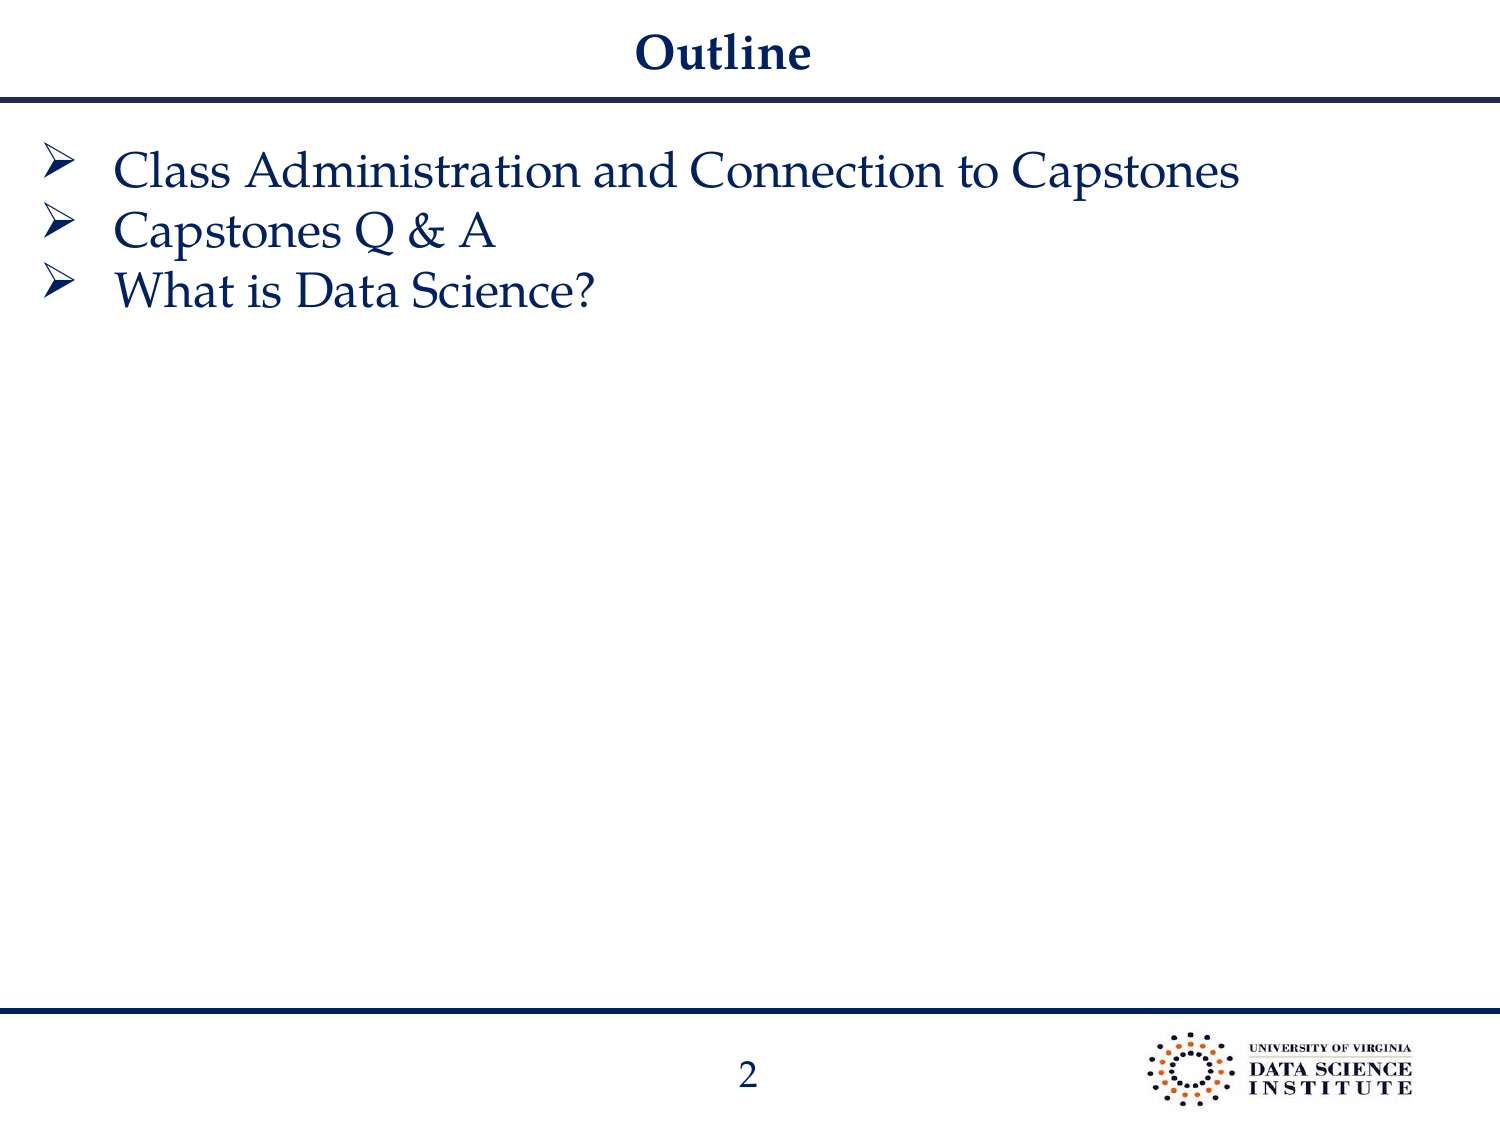

# Outline
Class Administration and Connection to Capstones
Capstones Q & A
What is Data Science?